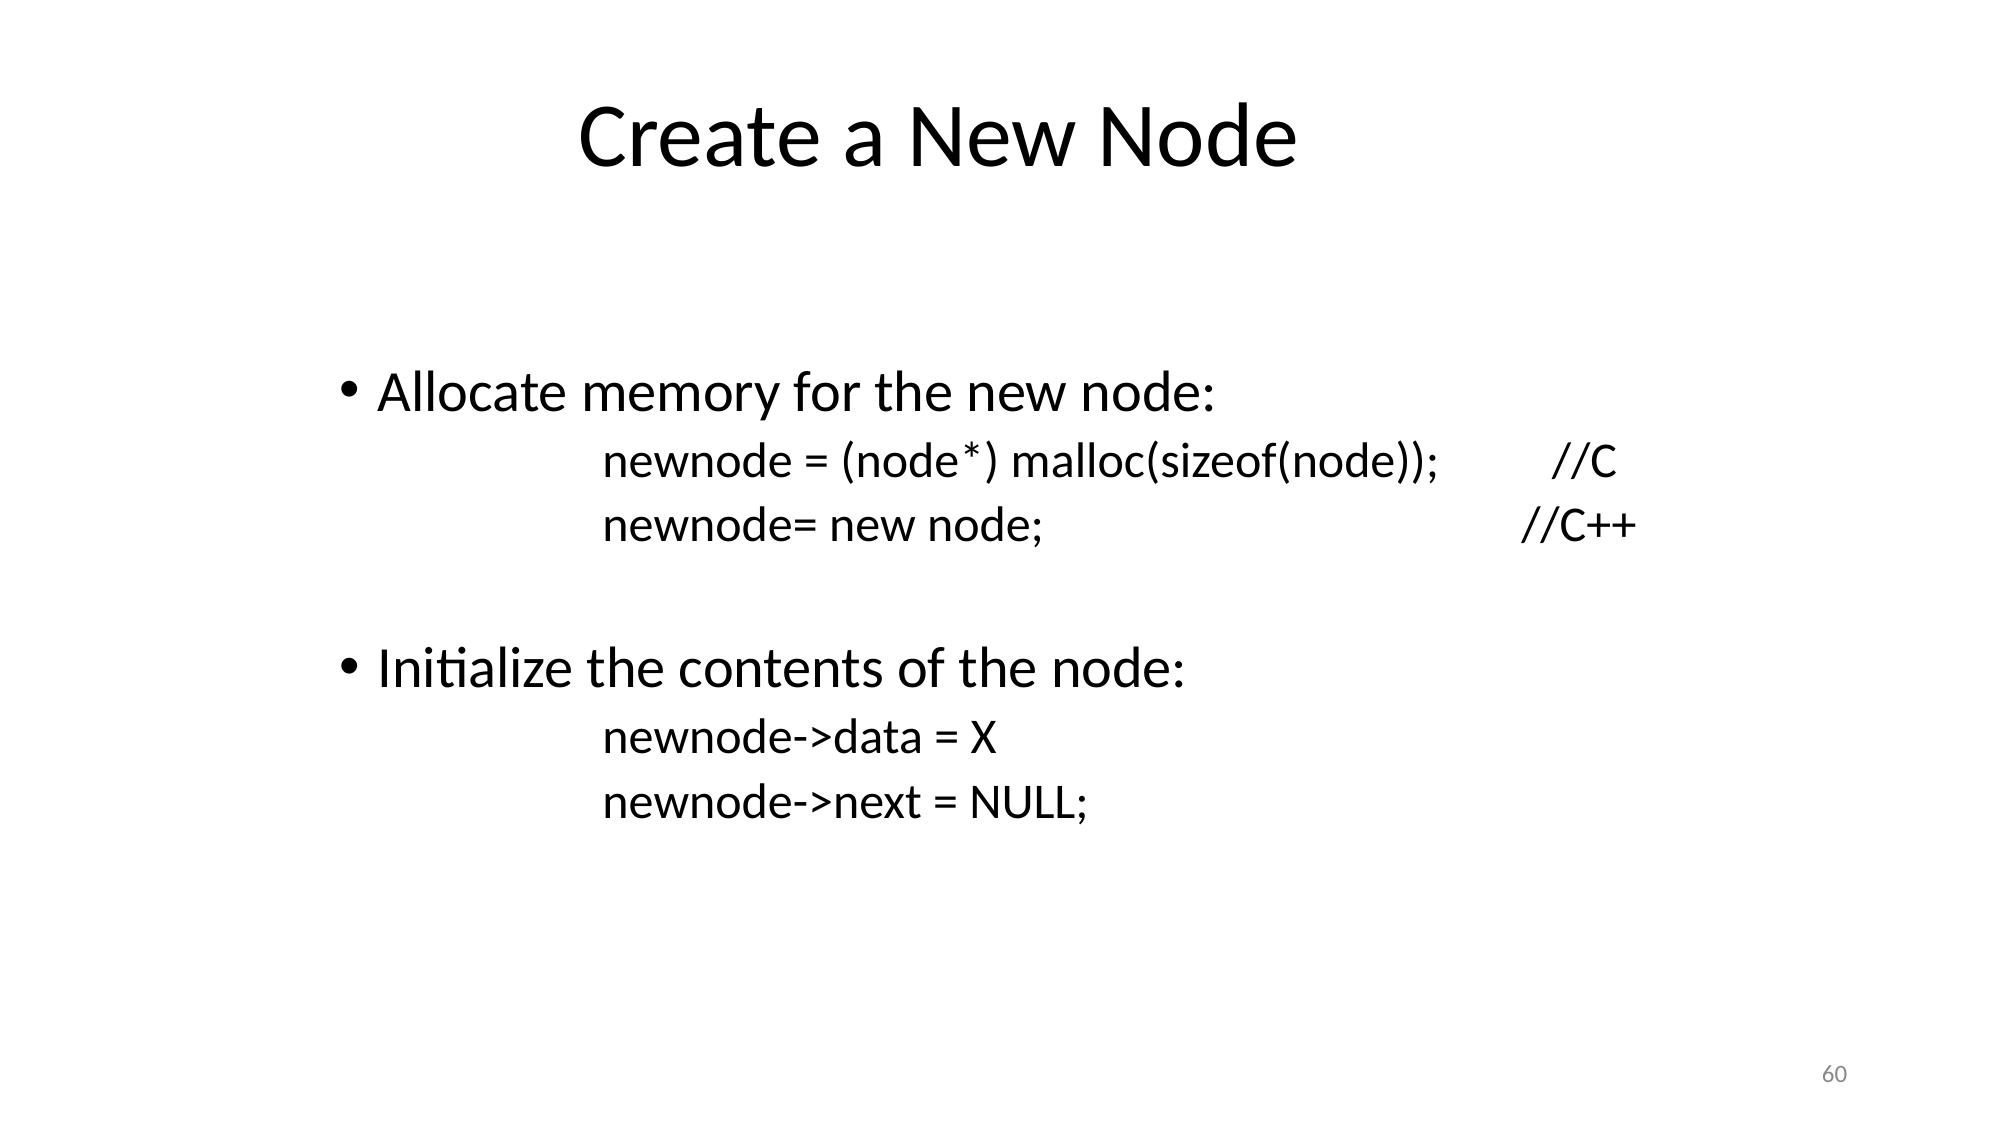

# Create a New Node

Allocate memory for the new node:
		newnode = (node*) malloc(sizeof(node));          //C
		newnode= new node;			               //C++

Initialize the contents of the node:
		newnode->data = X
		newnode->next = NULL;

60